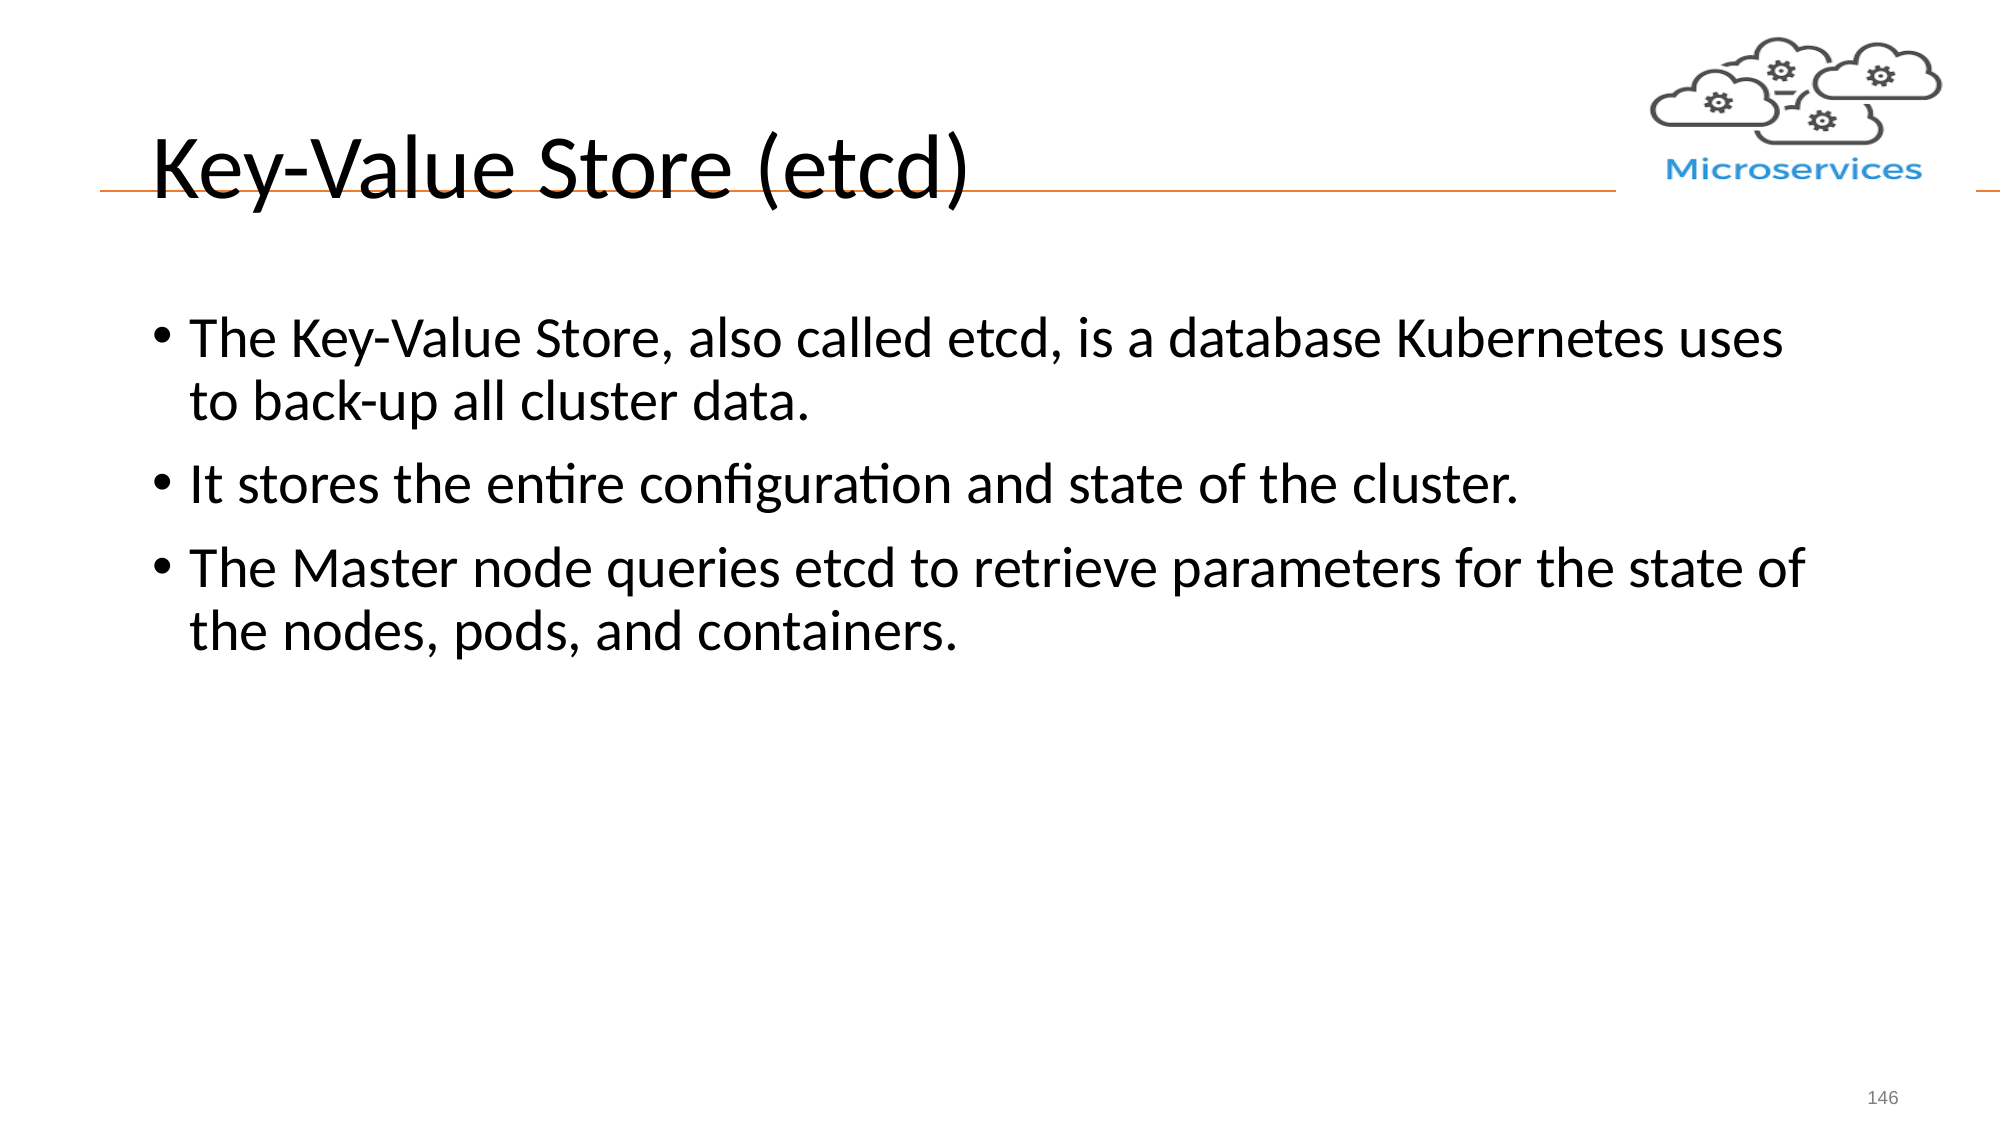

# Key-Value Store (etcd)
The Key-Value Store, also called etcd, is a database Kubernetes uses to back-up all cluster data.
It stores the entire configuration and state of the cluster.
The Master node queries etcd to retrieve parameters for the state of the nodes, pods, and containers.